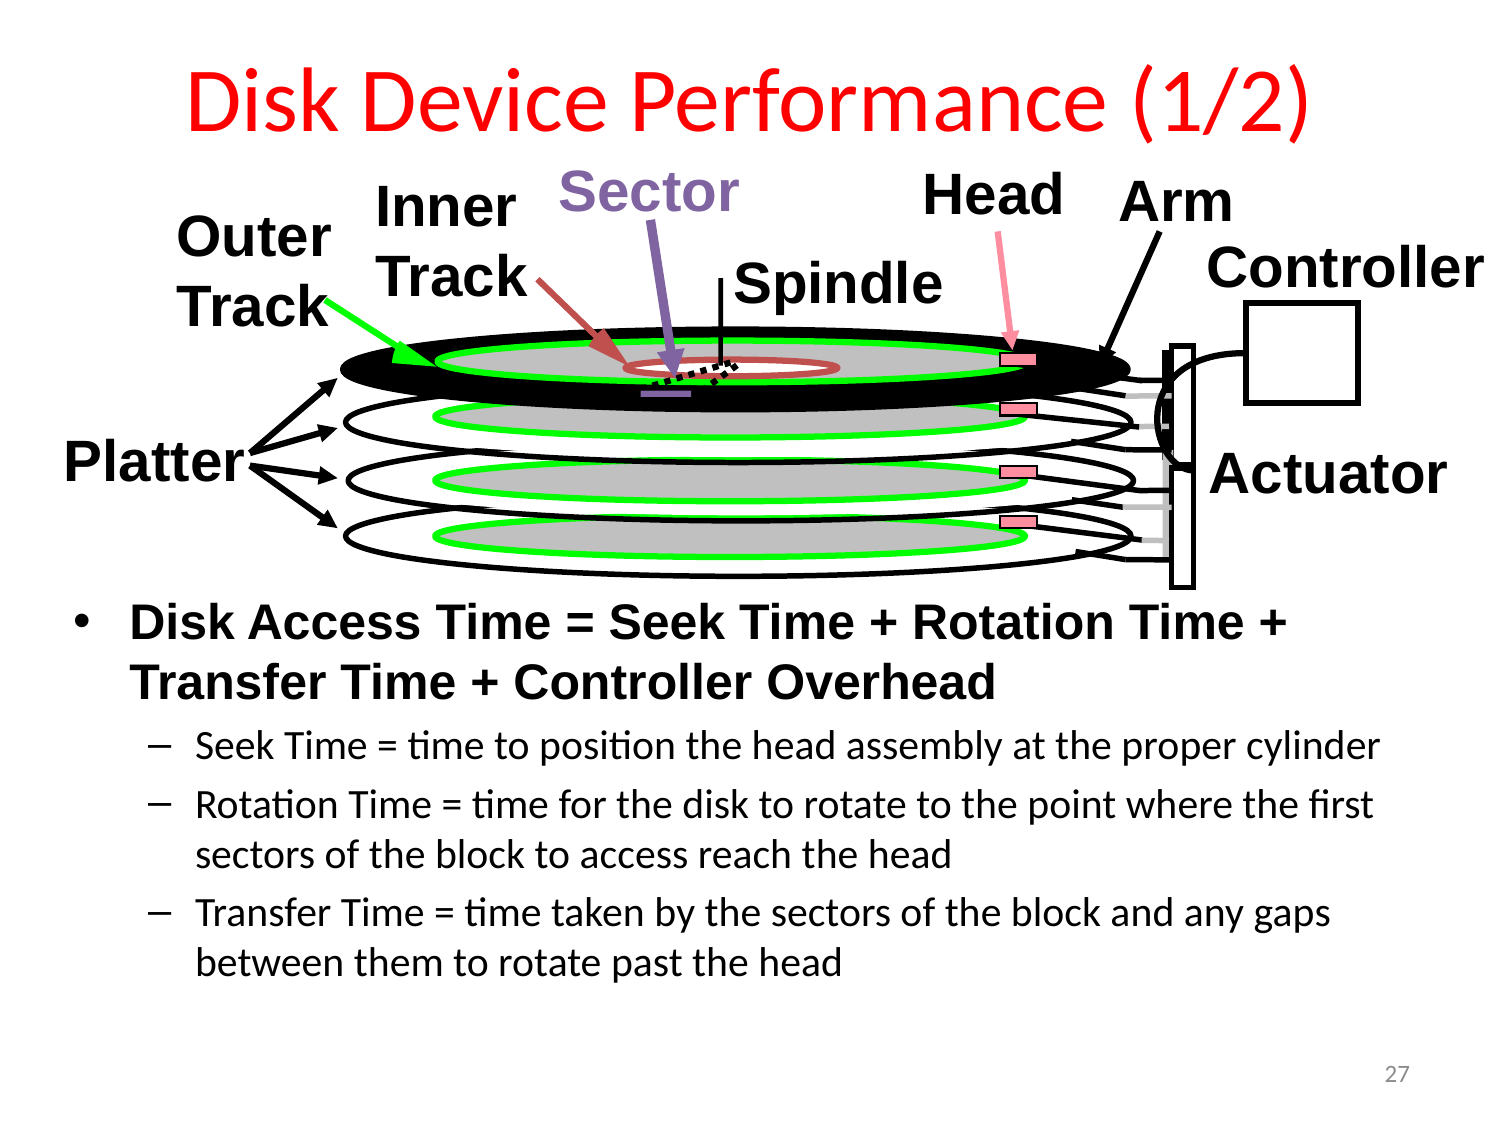

# Disk Device Performance (1/2)
Sector
Head
Arm
Inner
Track

Disk Access Time = Seek Time + Rotation Time + Transfer Time + Controller Overhead
Seek Time = time to position the head assembly at the proper cylinder
Rotation Time = time for the disk to rotate to the point where the first sectors of the block to access reach the head
Transfer Time = time taken by the sectors of the block and any gaps between them to rotate past the head
Outer
Track

Controller

Spindle

Platter

Actuator

27